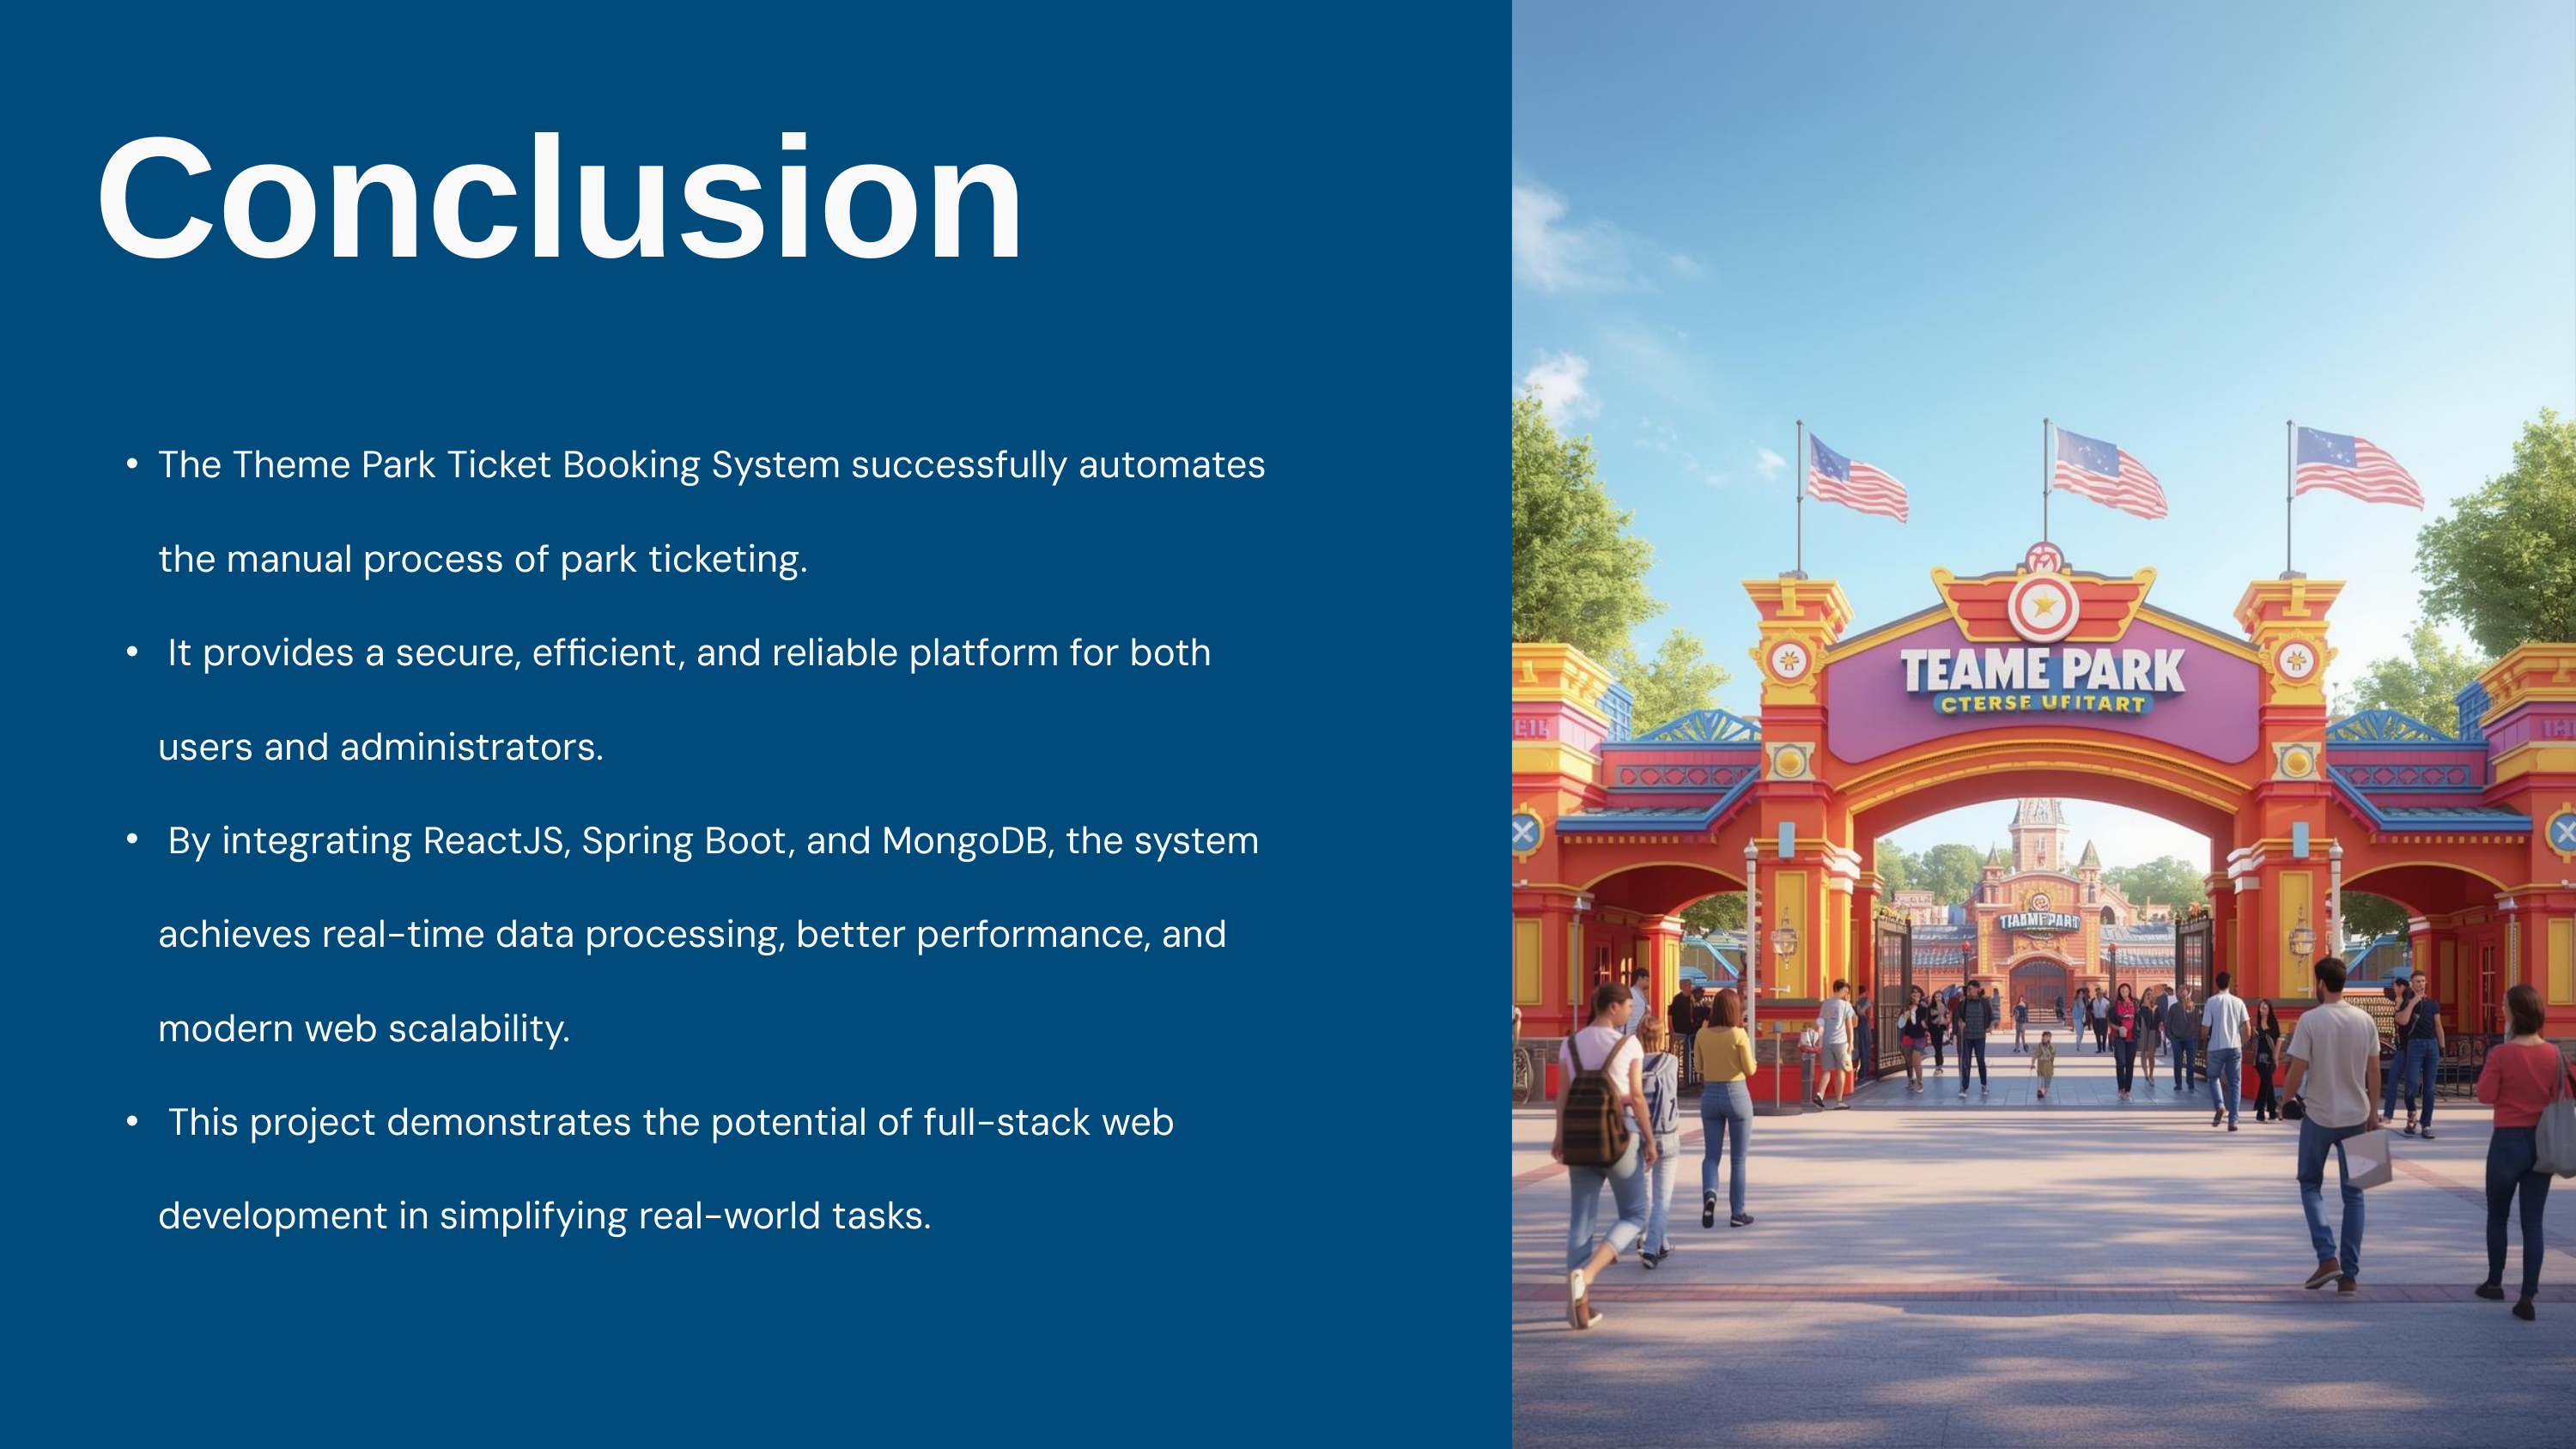

Conclusion
The Theme Park Ticket Booking System successfully automates the manual process of park ticketing.
 It provides a secure, efficient, and reliable platform for both users and administrators.
 By integrating ReactJS, Spring Boot, and MongoDB, the system achieves real-time data processing, better performance, and modern web scalability.
 This project demonstrates the potential of full-stack web development in simplifying real-world tasks.